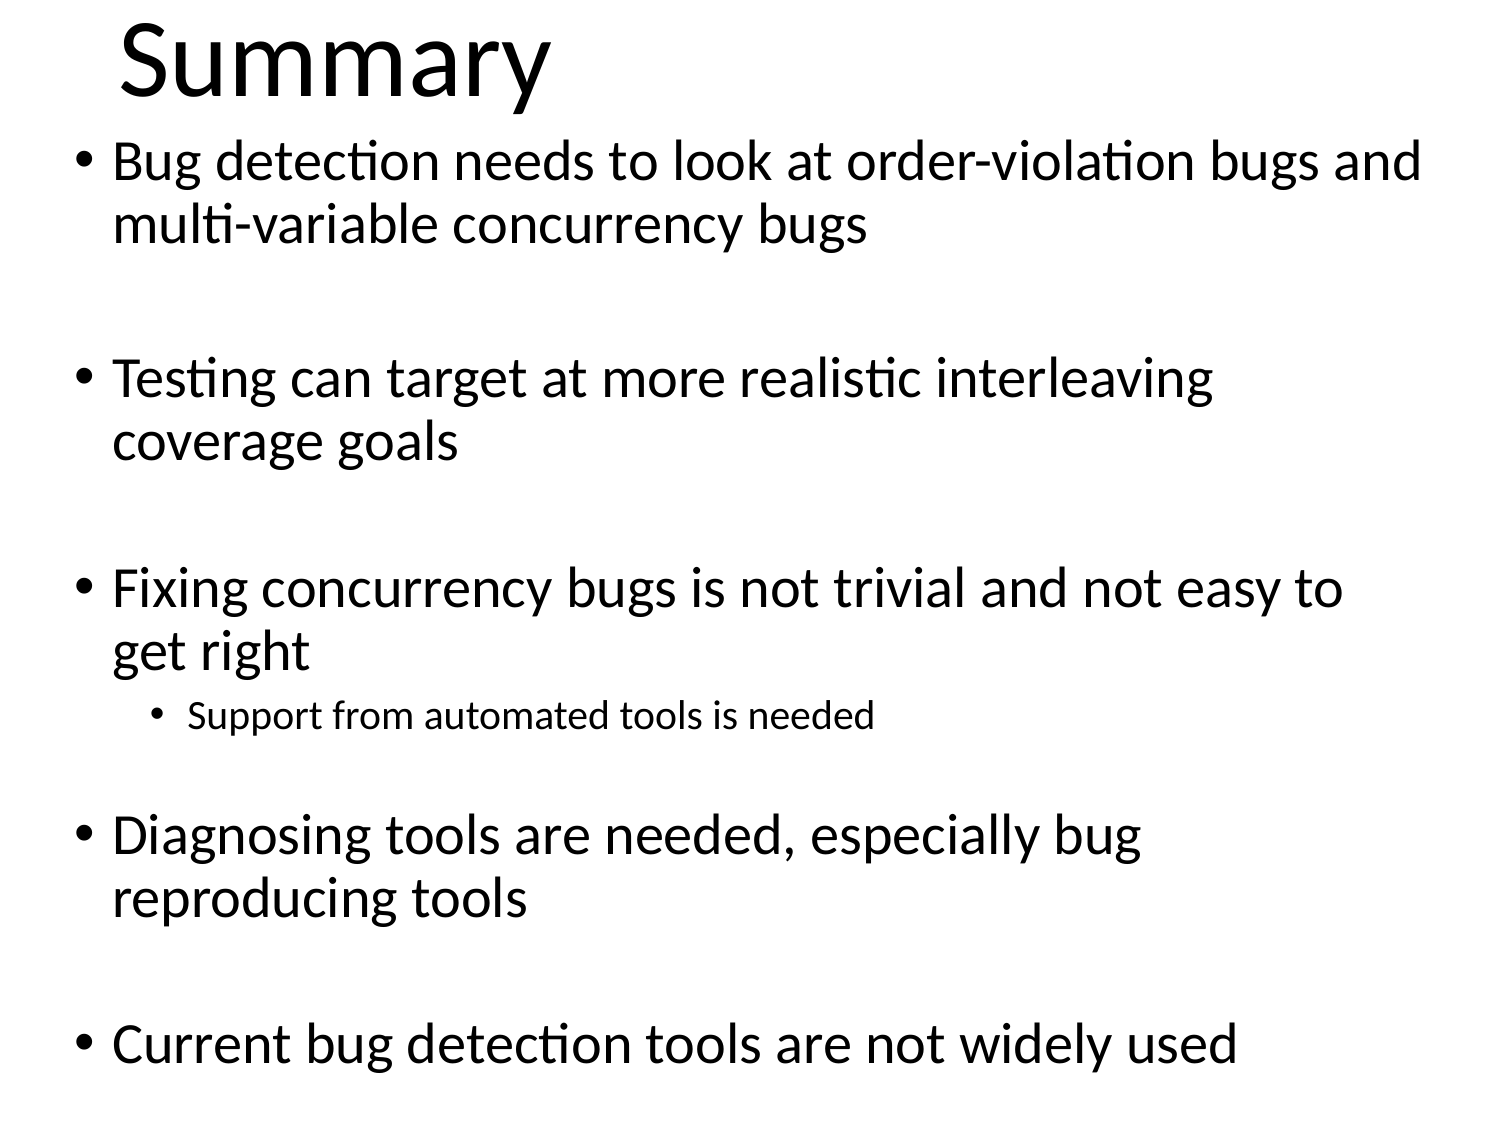

# Summary
Bug detection needs to look at order-violation bugs and multi-variable concurrency bugs
Testing can target at more realistic interleaving coverage goals
Fixing concurrency bugs is not trivial and not easy to get right
Support from automated tools is needed
Diagnosing tools are needed, especially bug reproducing tools
Current bug detection tools are not widely used